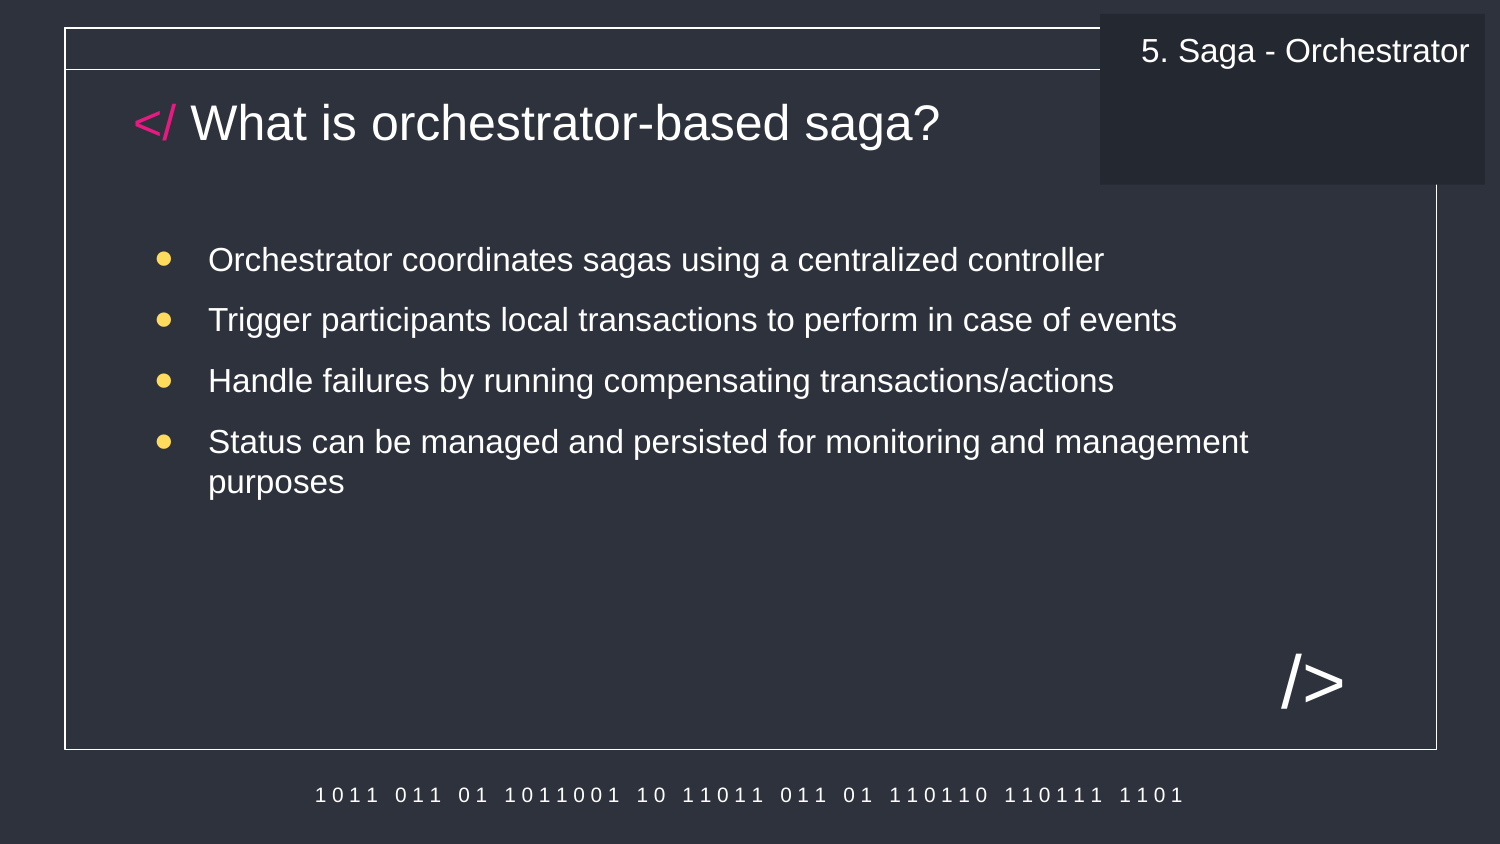

5. Saga - Orchestrator
# </ What is orchestrator-based saga?
Orchestrator coordinates sagas using a centralized controller
Trigger participants local transactions to perform in case of events
Handle failures by running compensating transactions/actions
Status can be managed and persisted for monitoring and management purposes
/>